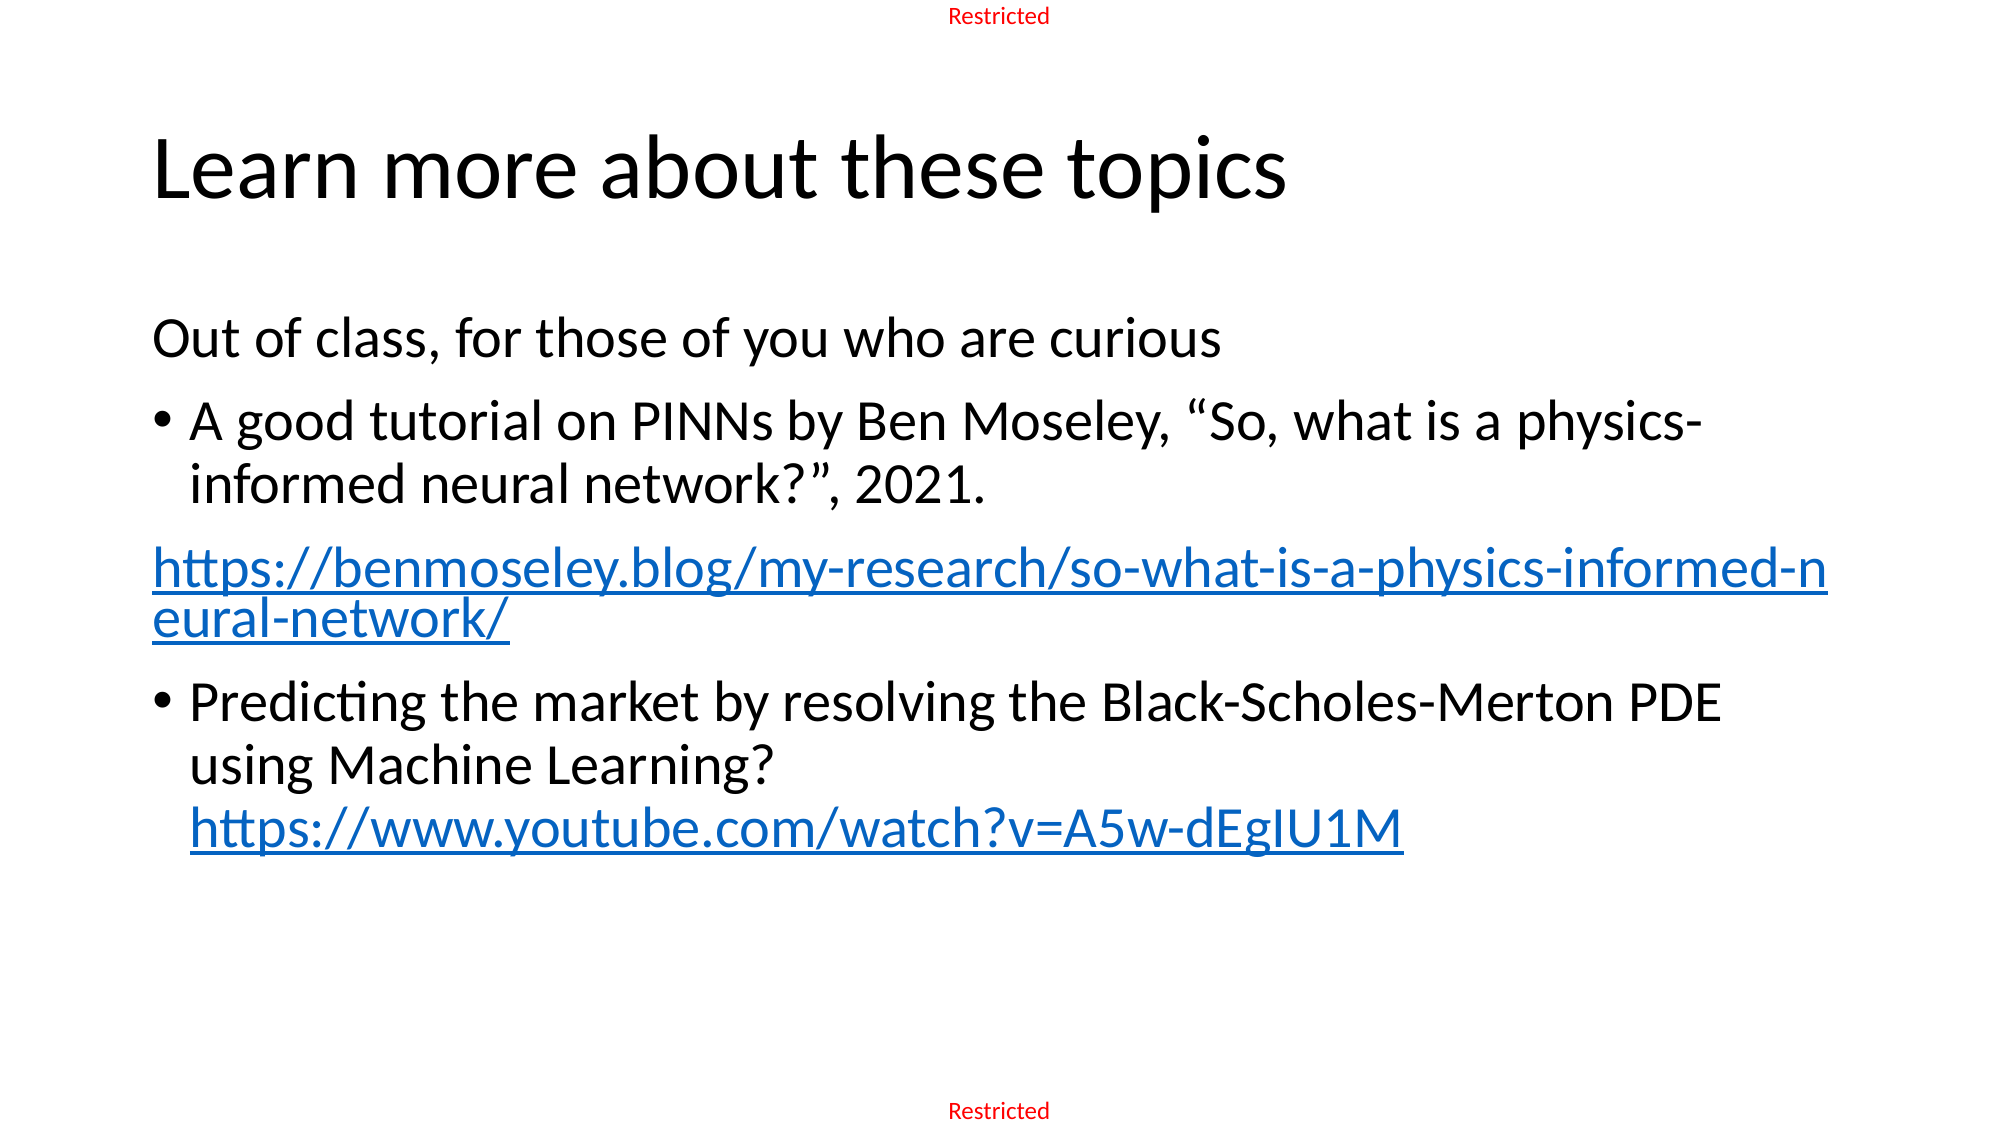

# Learn more about these topics
Out of class, for those of you who are curious
A good tutorial on PINNs by Ben Moseley, “So, what is a physics-informed neural network?”, 2021.
https://benmoseley.blog/my-research/so-what-is-a-physics-informed-neural-network/
Predicting the market by resolving the Black-Scholes-Merton PDE using Machine Learning?
https://www.youtube.com/watch?v=A5w-dEgIU1M